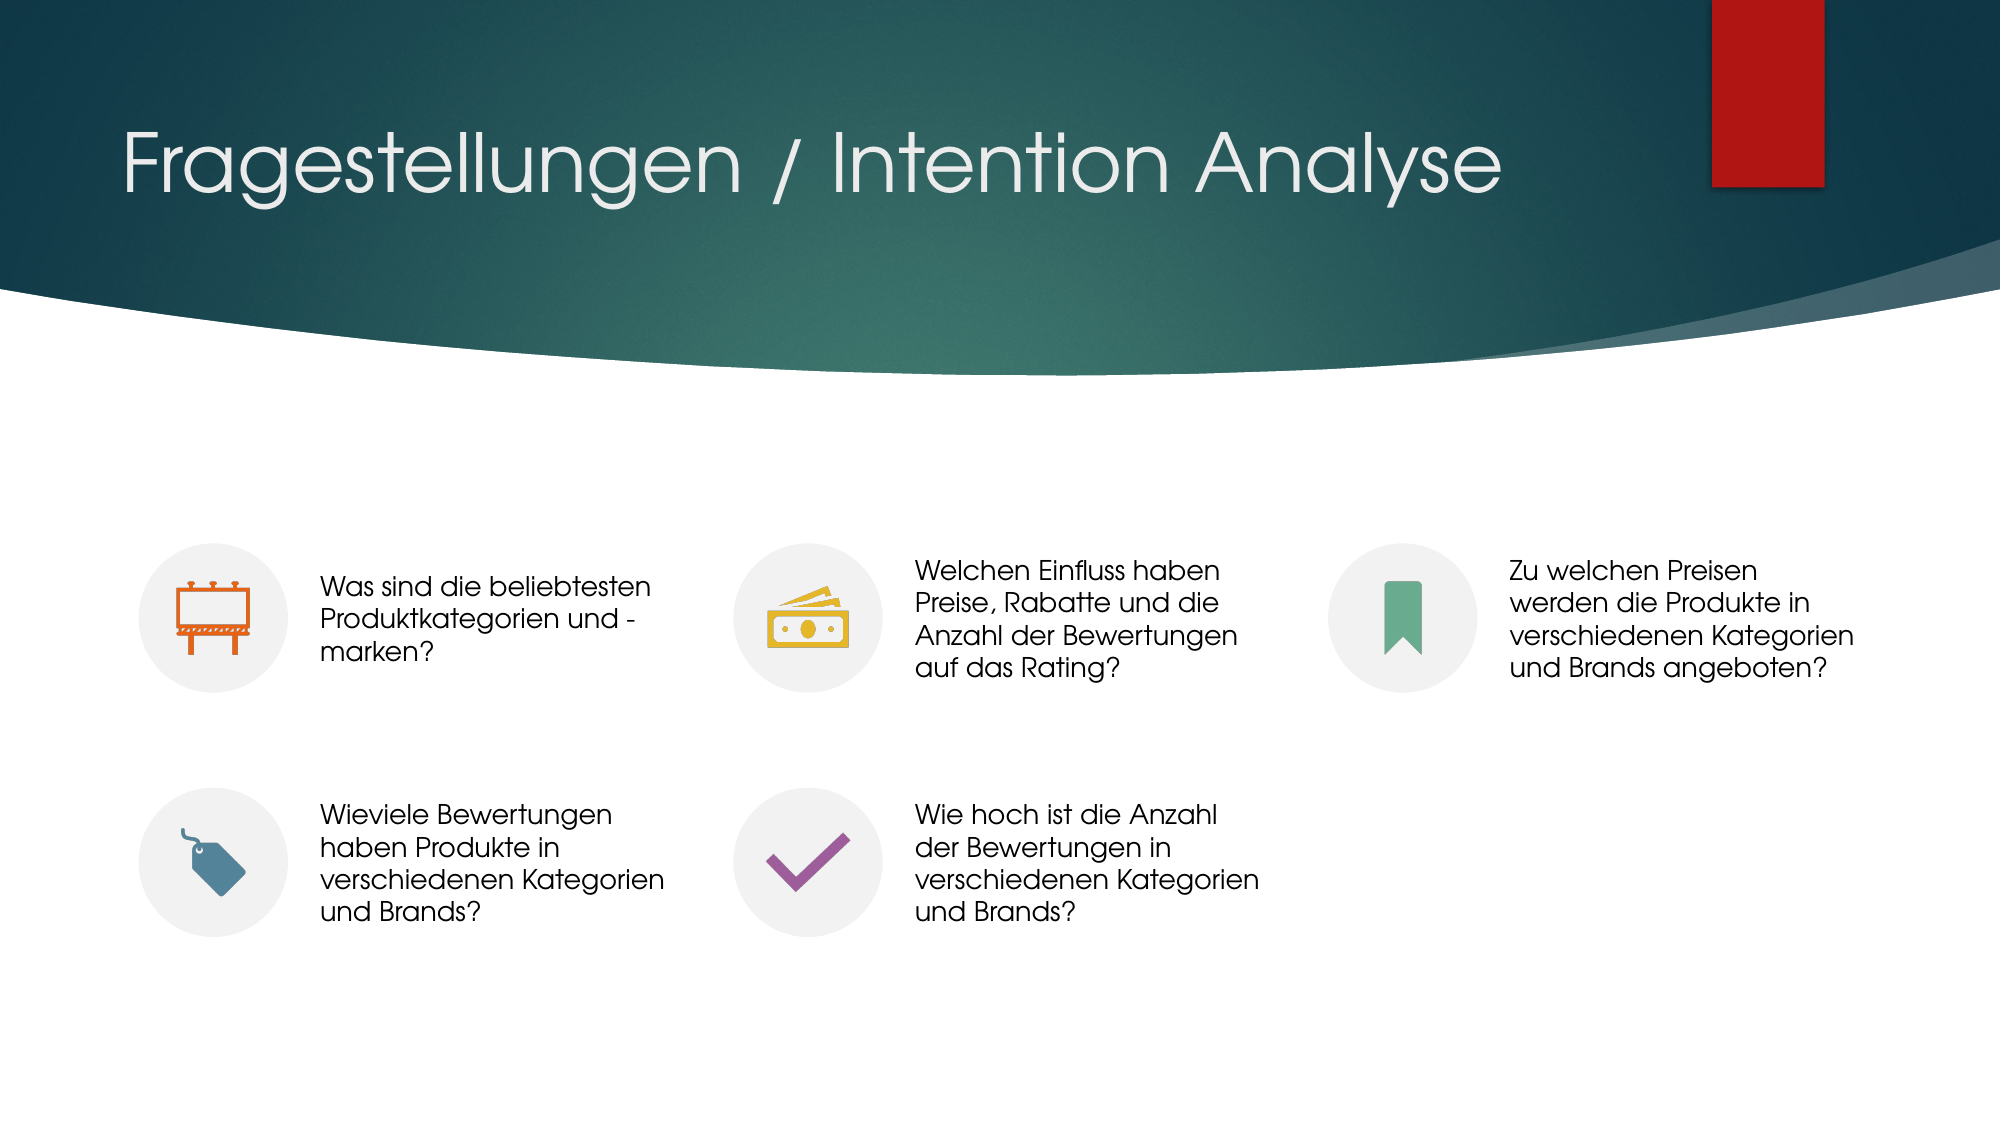

# Fragestellungen / Intention Analyse

Was sind die beliebtesten Produktkategorien und -marken?
Welchen Einfluss haben Preise, Rabatte und die Anzahl der Bewertungen auf das Rating?
Zu welchen Preisen werden die Produkte in verschiedenen Kategorien und Brands angeboten?
Wieviele Bewertungen haben Produkte in verschiedenen Kategorien und Brands?
Wie hoch ist die Anzahl der Bewertungen in verschiedenen Kategorien und Brands?